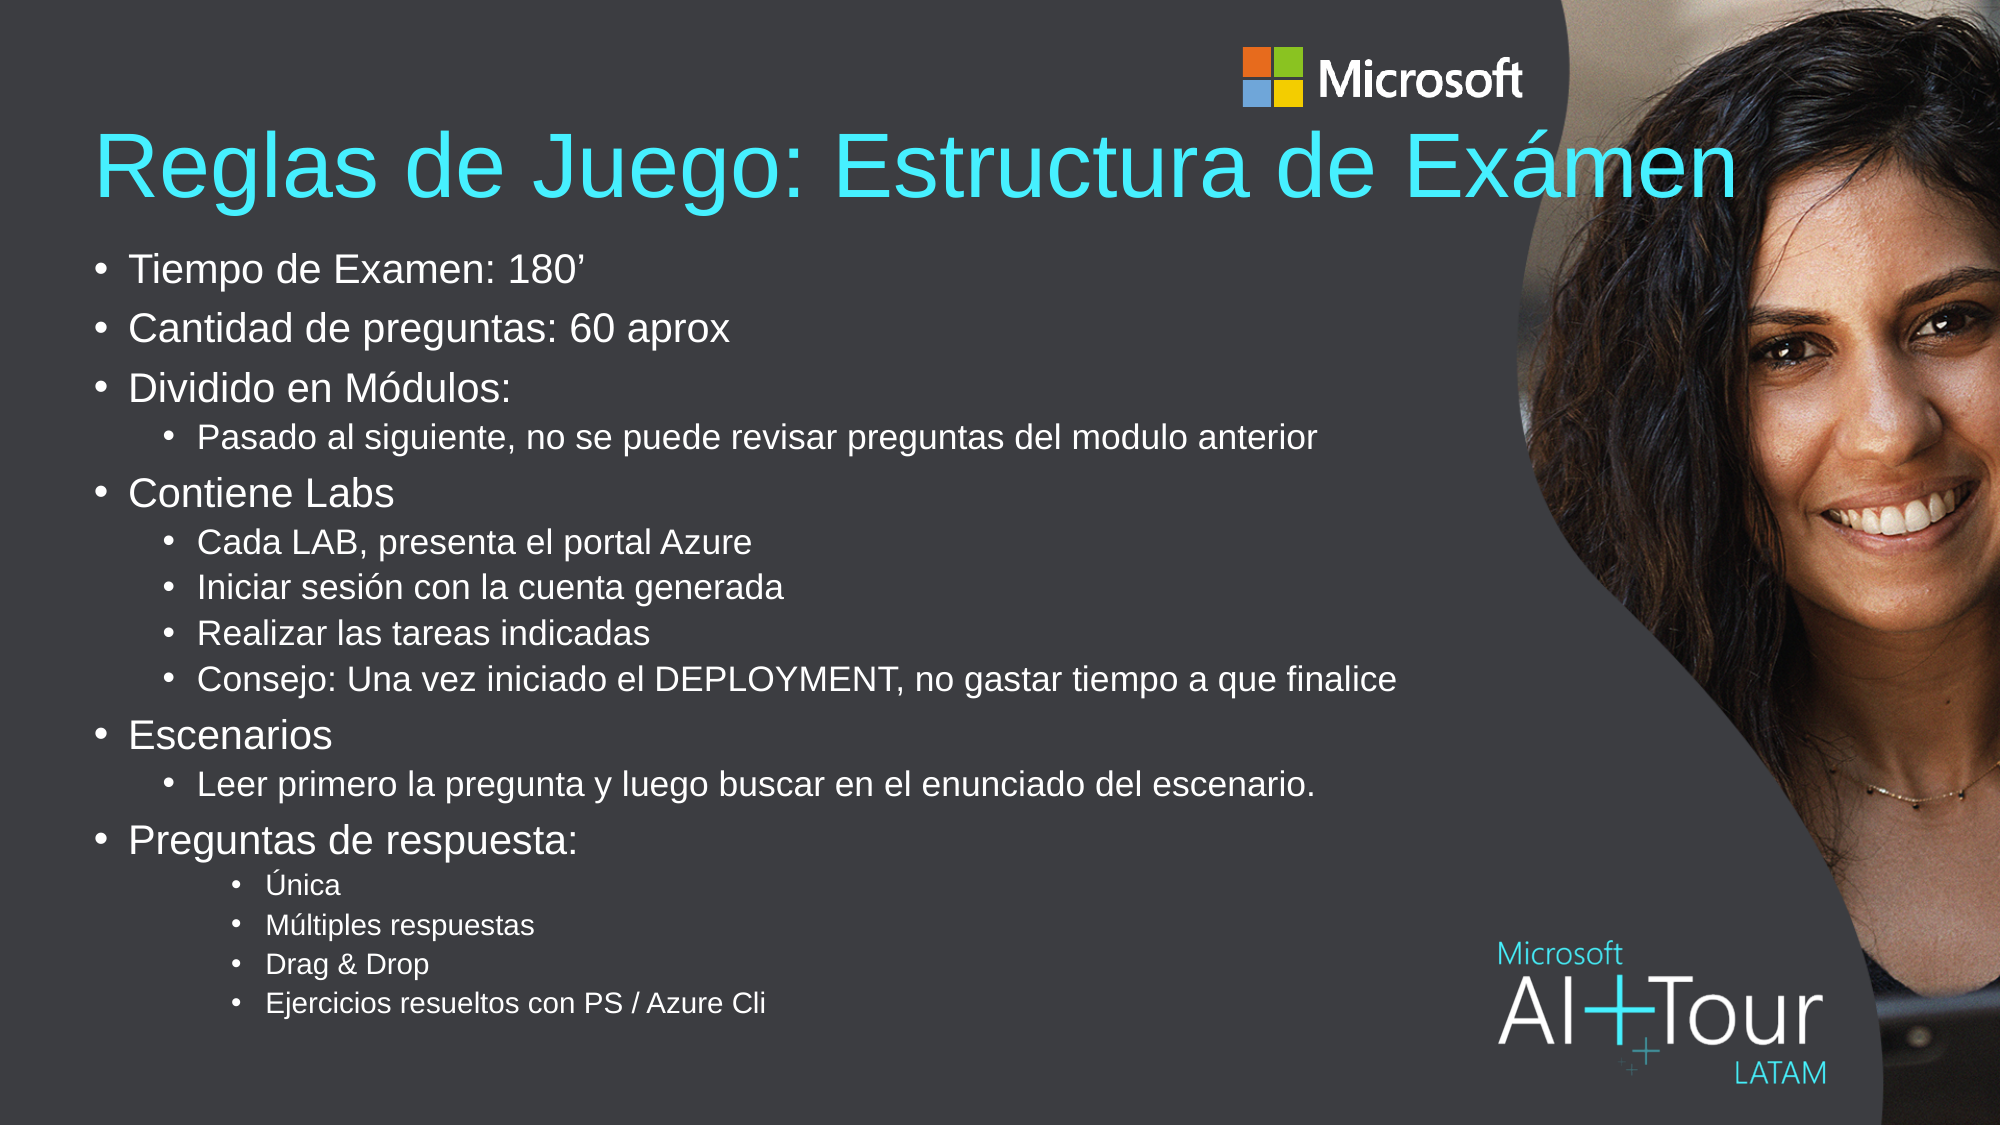

# Reglas de Juego: Estructura de Exámen
Tiempo de Examen: 180’
Cantidad de preguntas: 60 aprox
Dividido en Módulos:
Pasado al siguiente, no se puede revisar preguntas del modulo anterior
Contiene Labs
Cada LAB, presenta el portal Azure
Iniciar sesión con la cuenta generada
Realizar las tareas indicadas
Consejo: Una vez iniciado el DEPLOYMENT, no gastar tiempo a que finalice
Escenarios
Leer primero la pregunta y luego buscar en el enunciado del escenario.
Preguntas de respuesta:
Única
Múltiples respuestas
Drag & Drop
Ejercicios resueltos con PS / Azure Cli